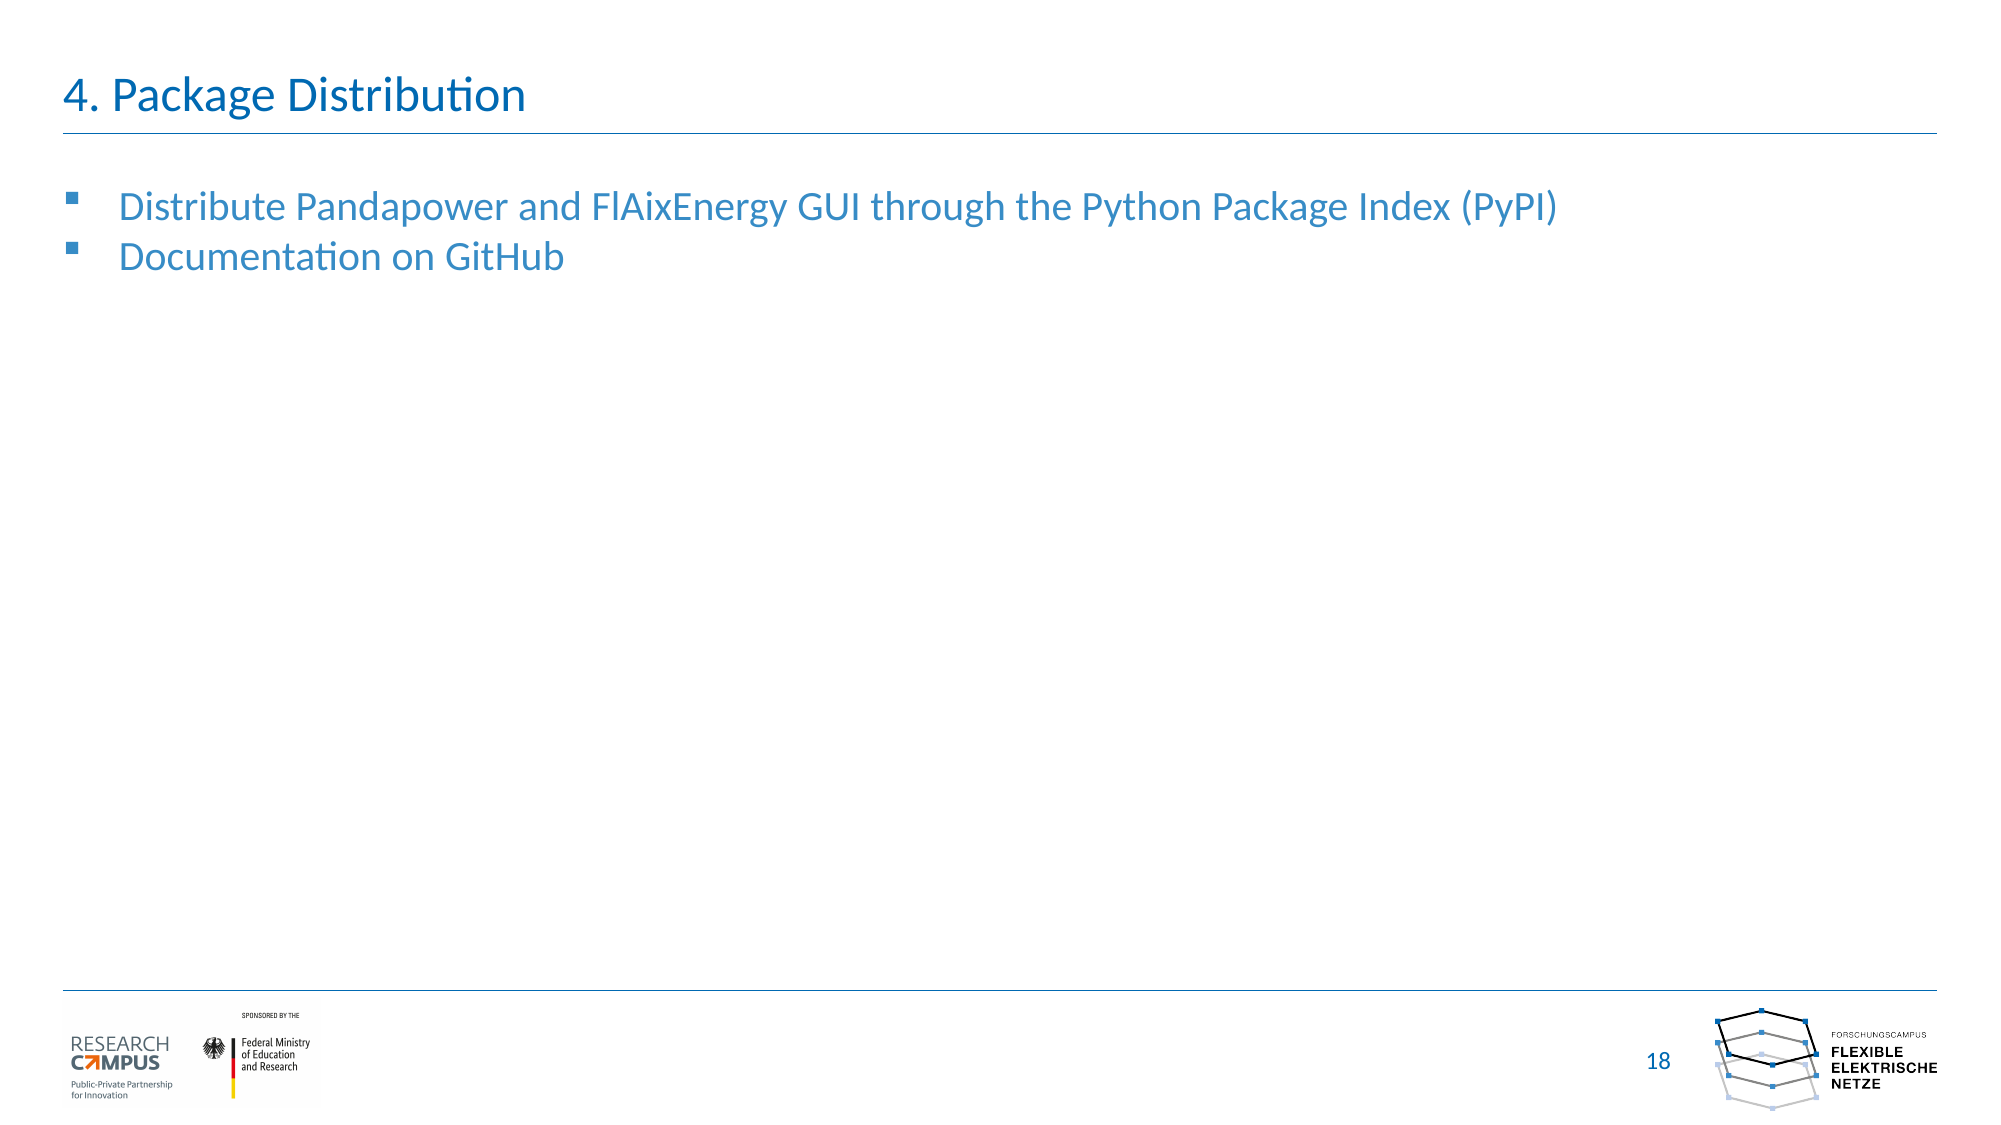

# 4. Package Distribution
Distribute Pandapower and FlAixEnergy GUI through the Python Package Index (PyPI)
Documentation on GitHub